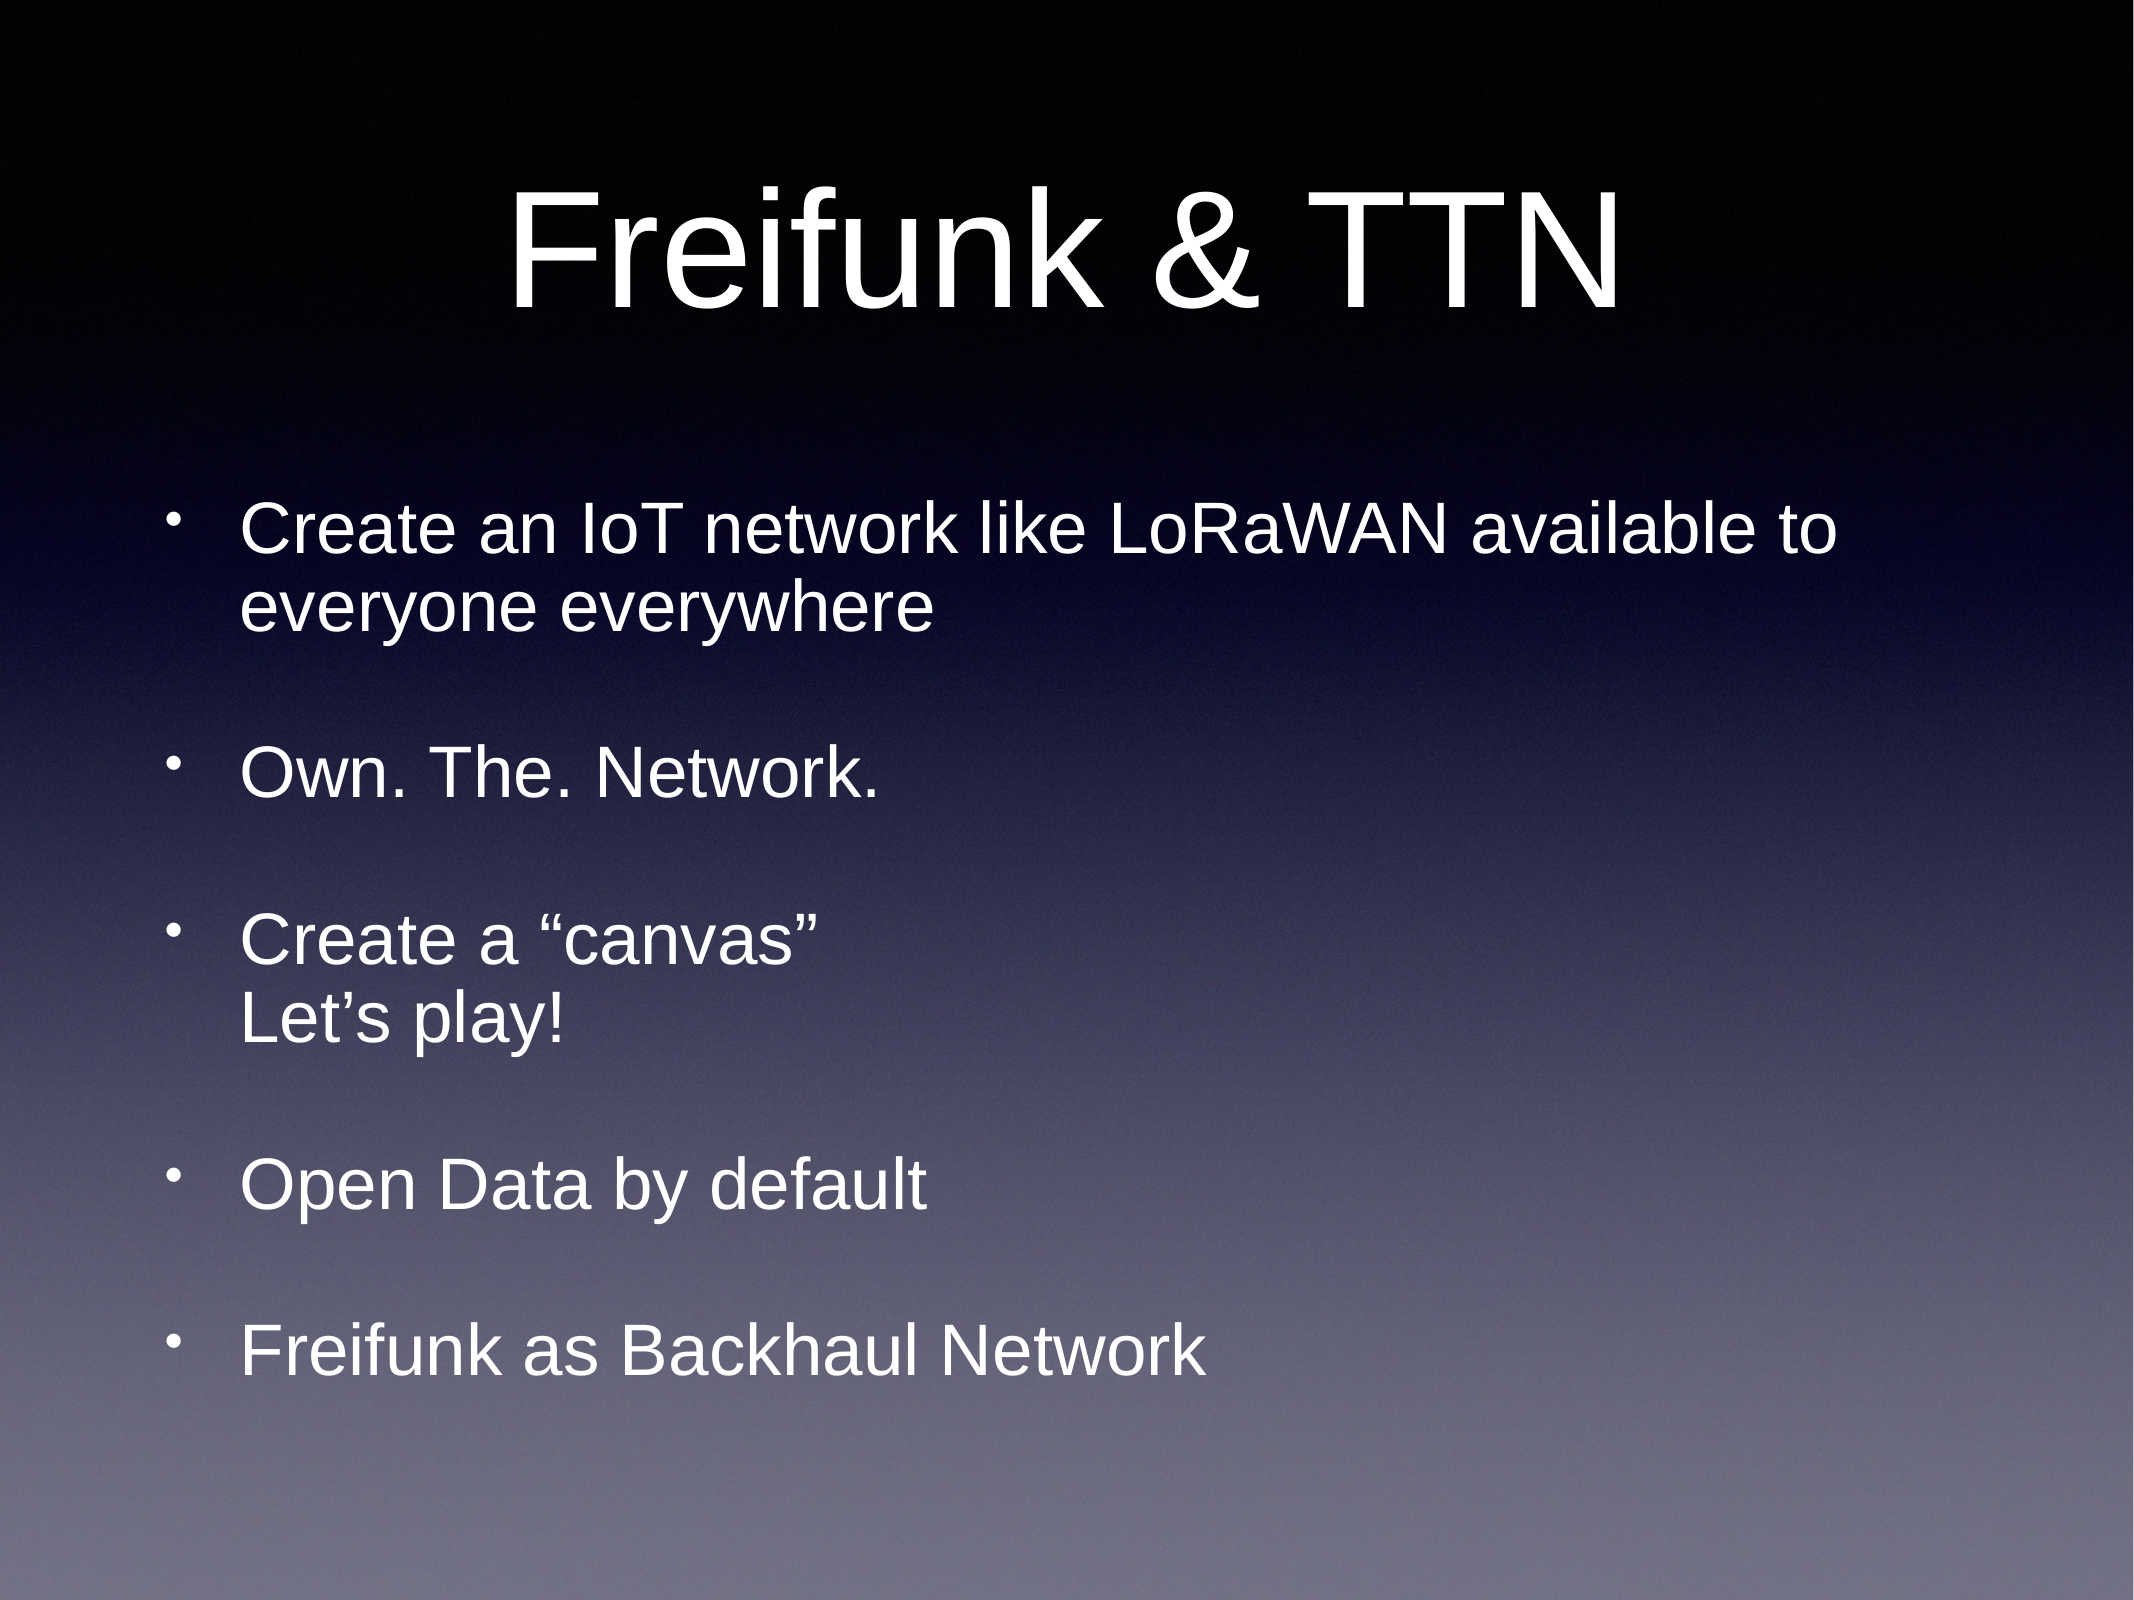

# Freifunk & TTN
Create an IoT network like LoRaWAN available to everyone everywhere
Own. The. Network.
Create a “canvas”
Let’s play!
Open Data by default
Freifunk as Backhaul Network